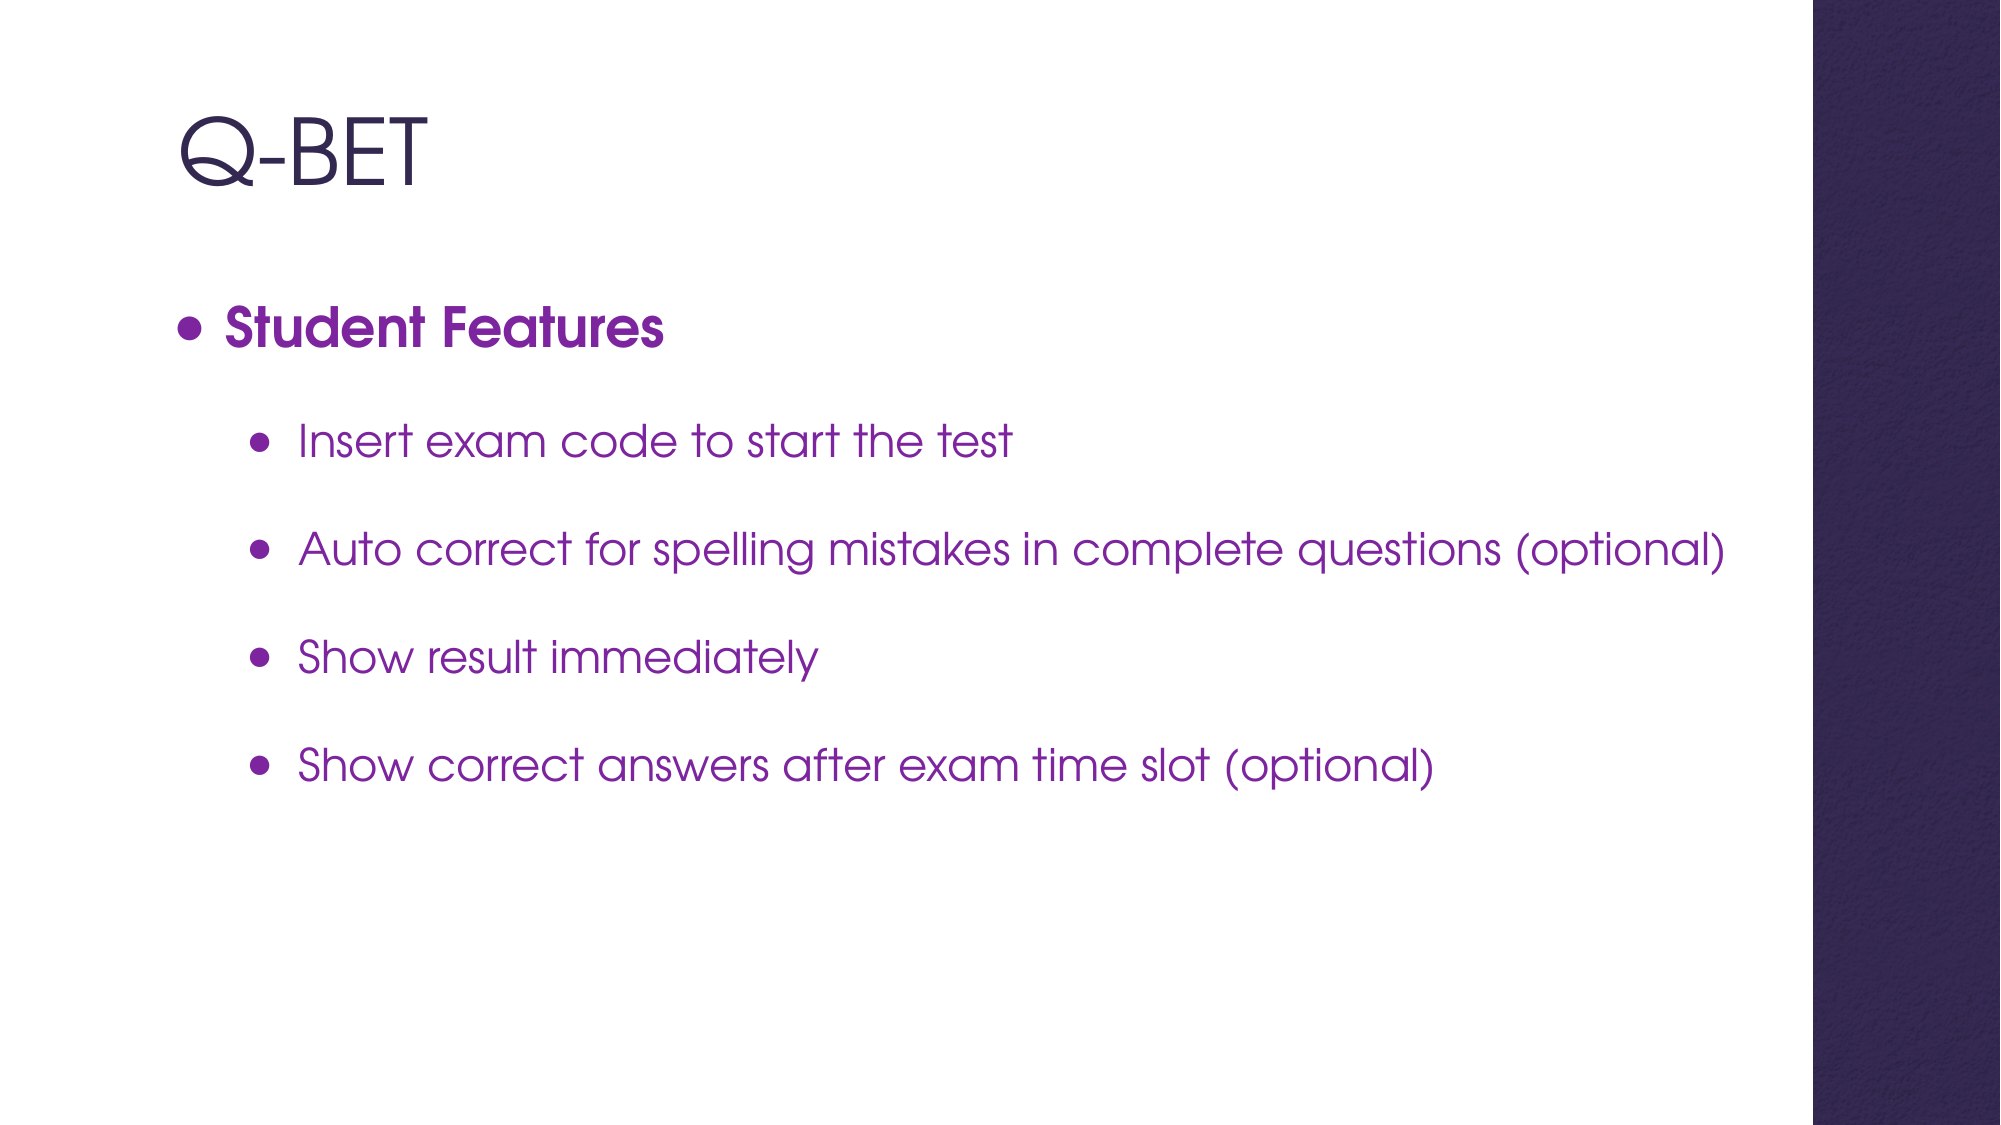

Q-BET
Student Features
Insert exam code to start the test
Auto correct for spelling mistakes in complete questions (optional)
Show result immediately
Show correct answers after exam time slot (optional)